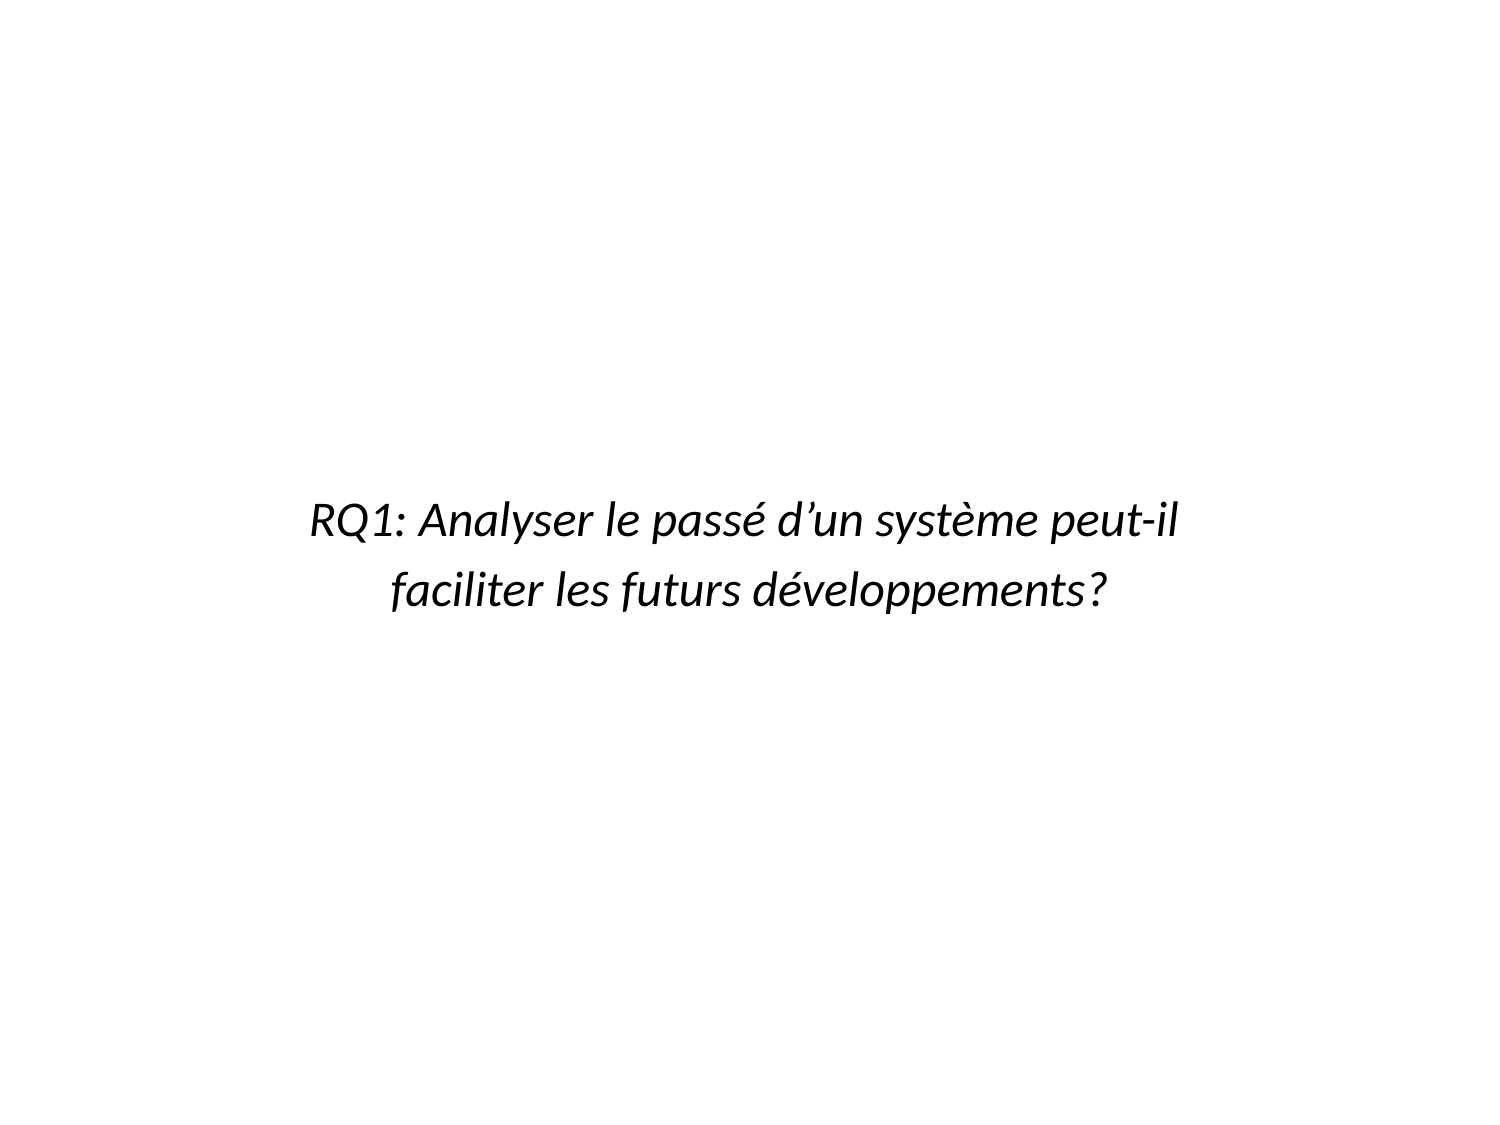

RQ1: Analyser le passé d’un système peut-il
faciliter les futurs développements?